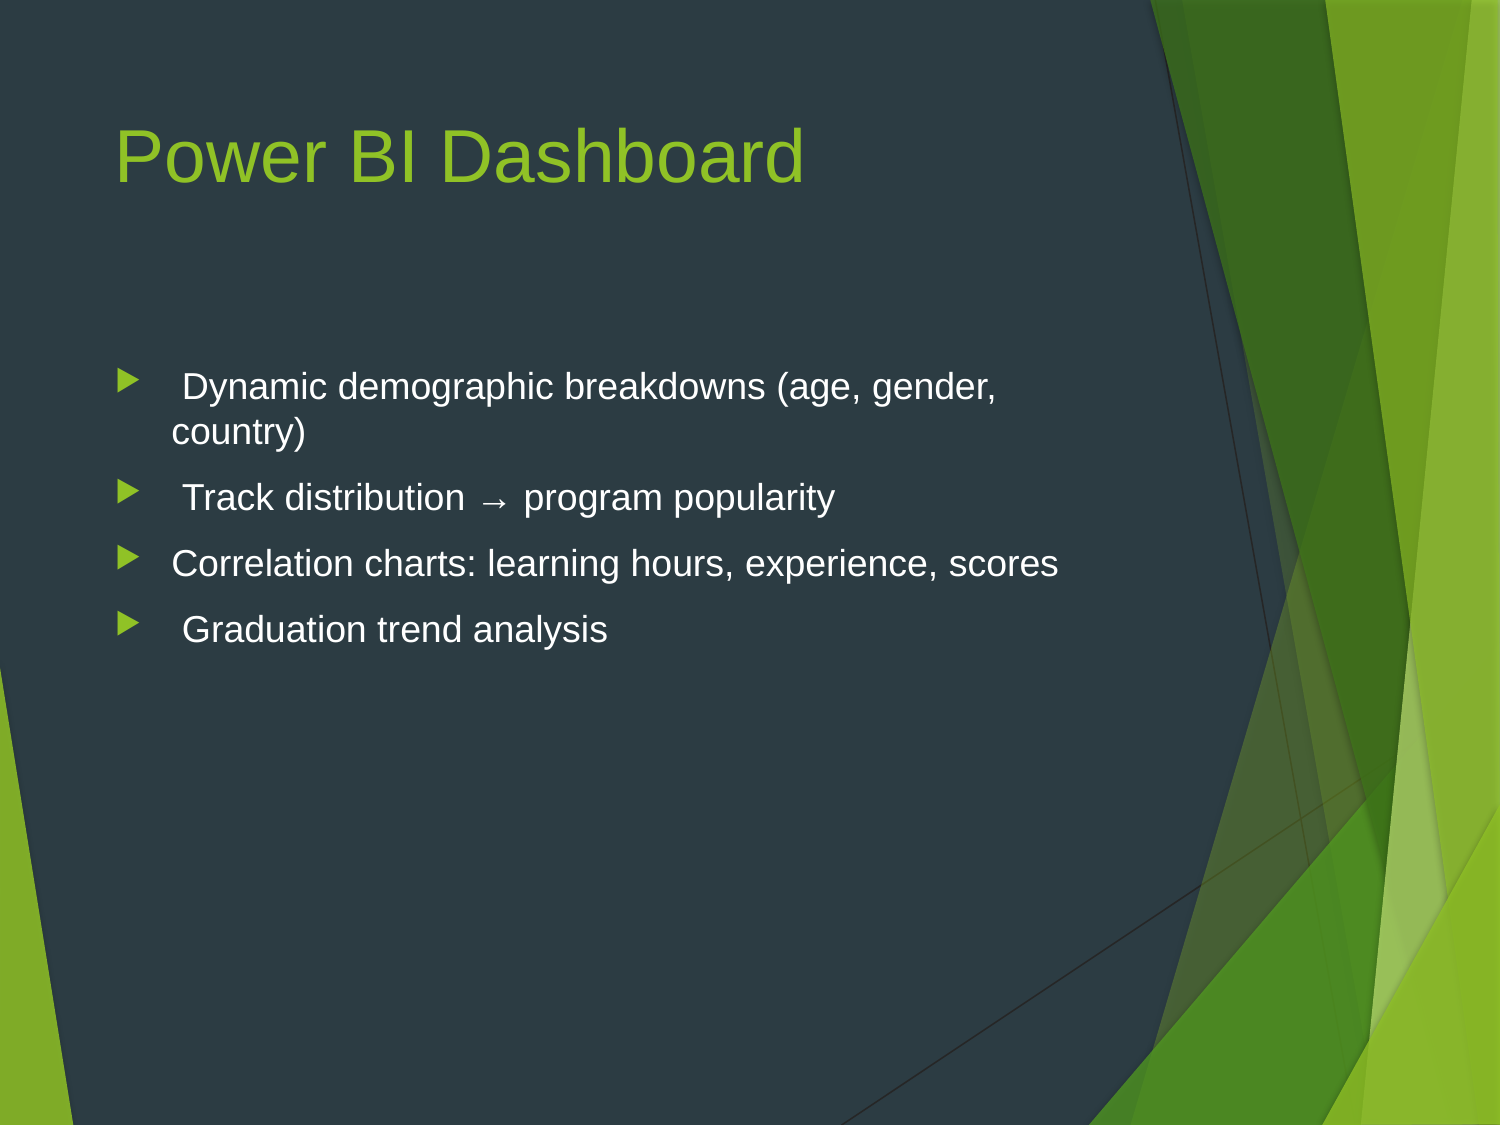

# Power BI Dashboard
 Dynamic demographic breakdowns (age, gender, country)
 Track distribution → program popularity
Correlation charts: learning hours, experience, scores
 Graduation trend analysis